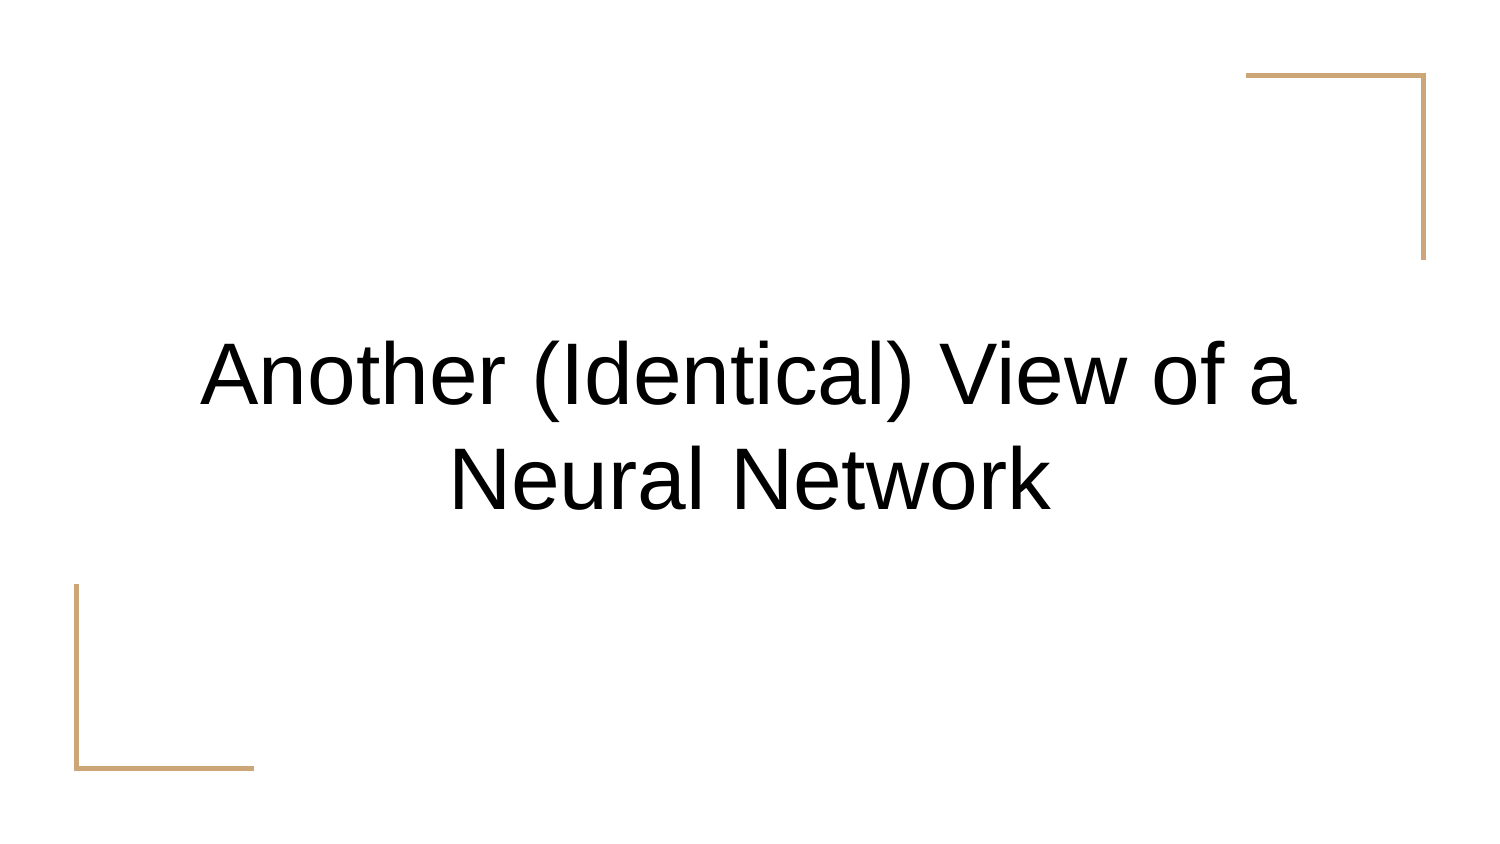

# Another (Identical) View of a Neural Network